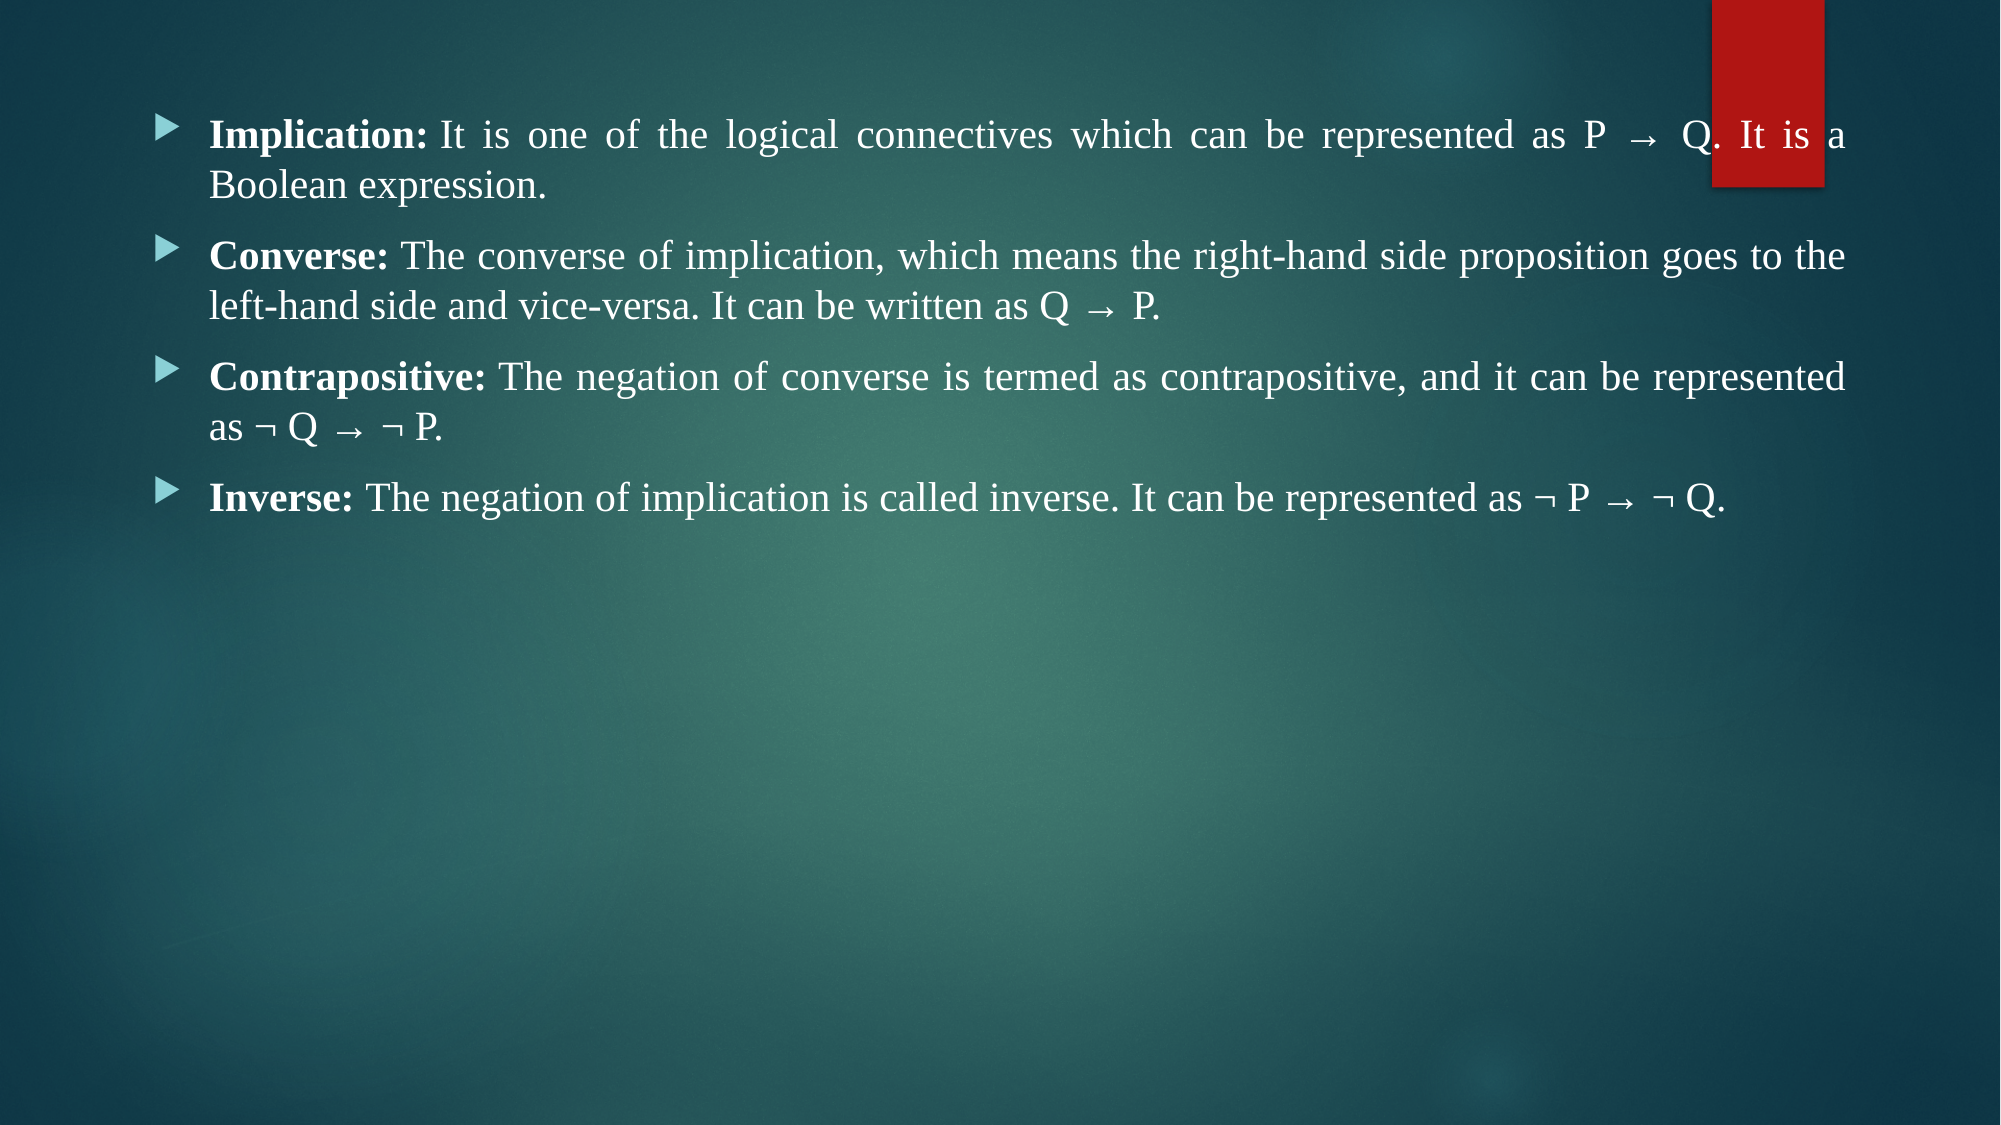

Implication: It is one of the logical connectives which can be represented as P → Q. It is a Boolean expression.
Converse: The converse of implication, which means the right-hand side proposition goes to the left-hand side and vice-versa. It can be written as Q → P.
Contrapositive: The negation of converse is termed as contrapositive, and it can be represented as ¬ Q → ¬ P.
Inverse: The negation of implication is called inverse. It can be represented as ¬ P → ¬ Q.